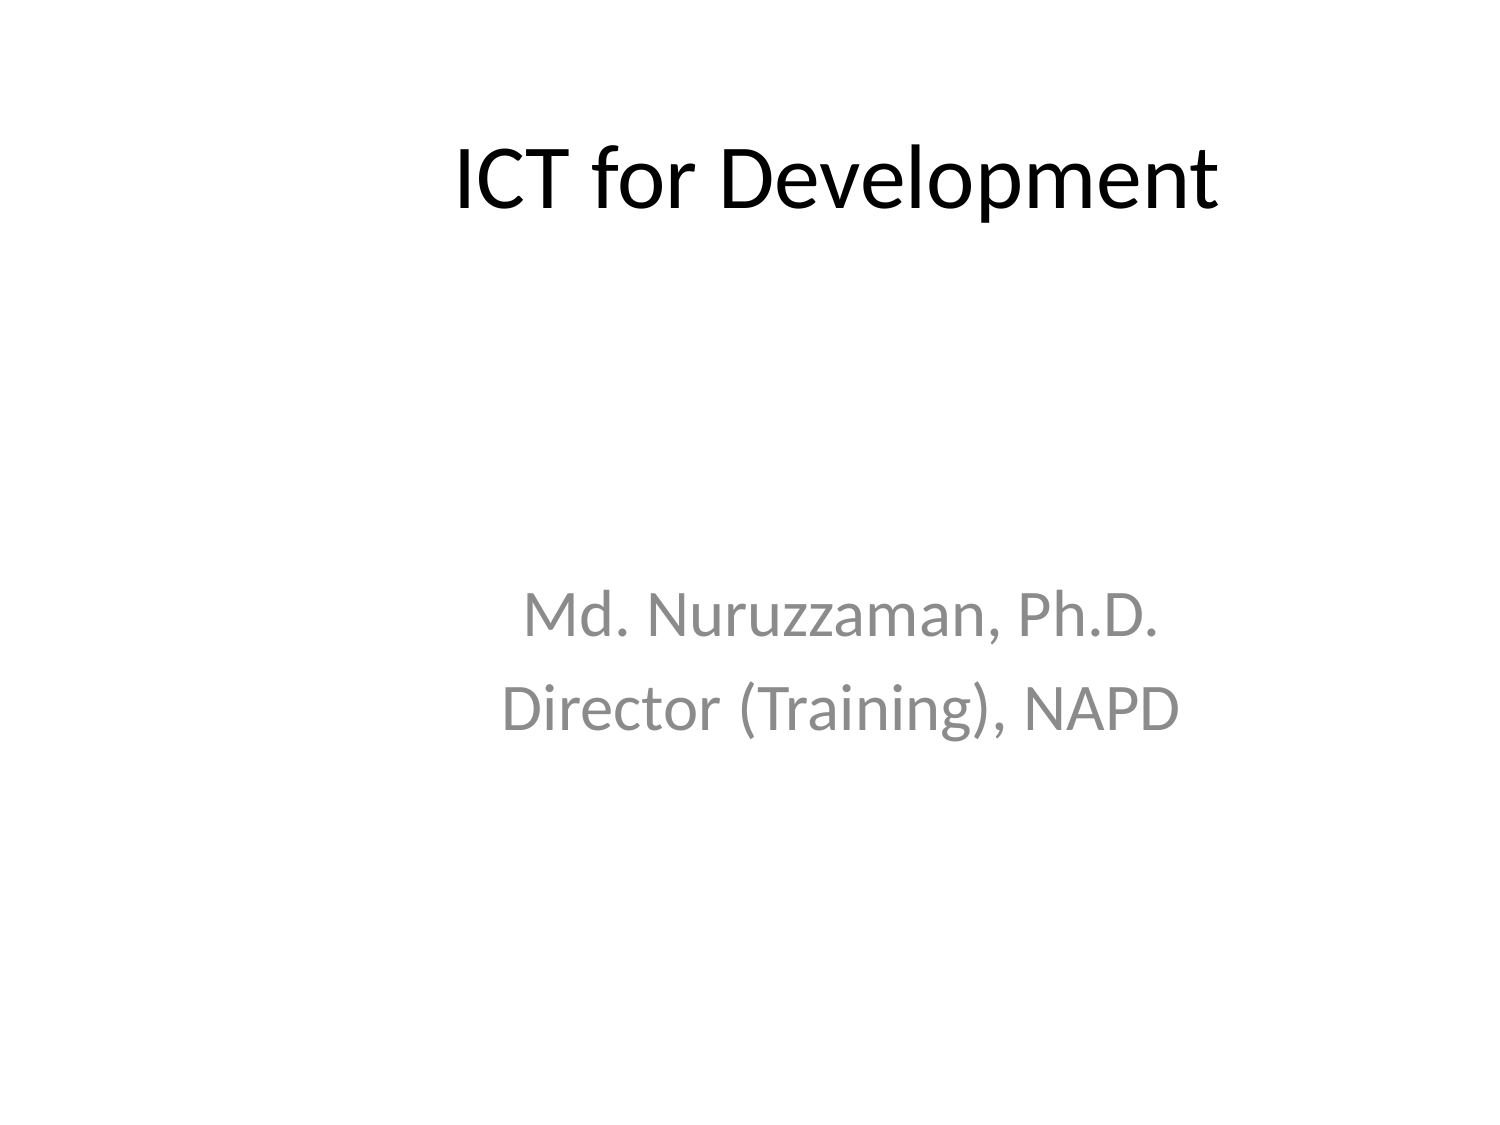

# ICT for Development
Md. Nuruzzaman, Ph.D.
Director (Training), NAPD